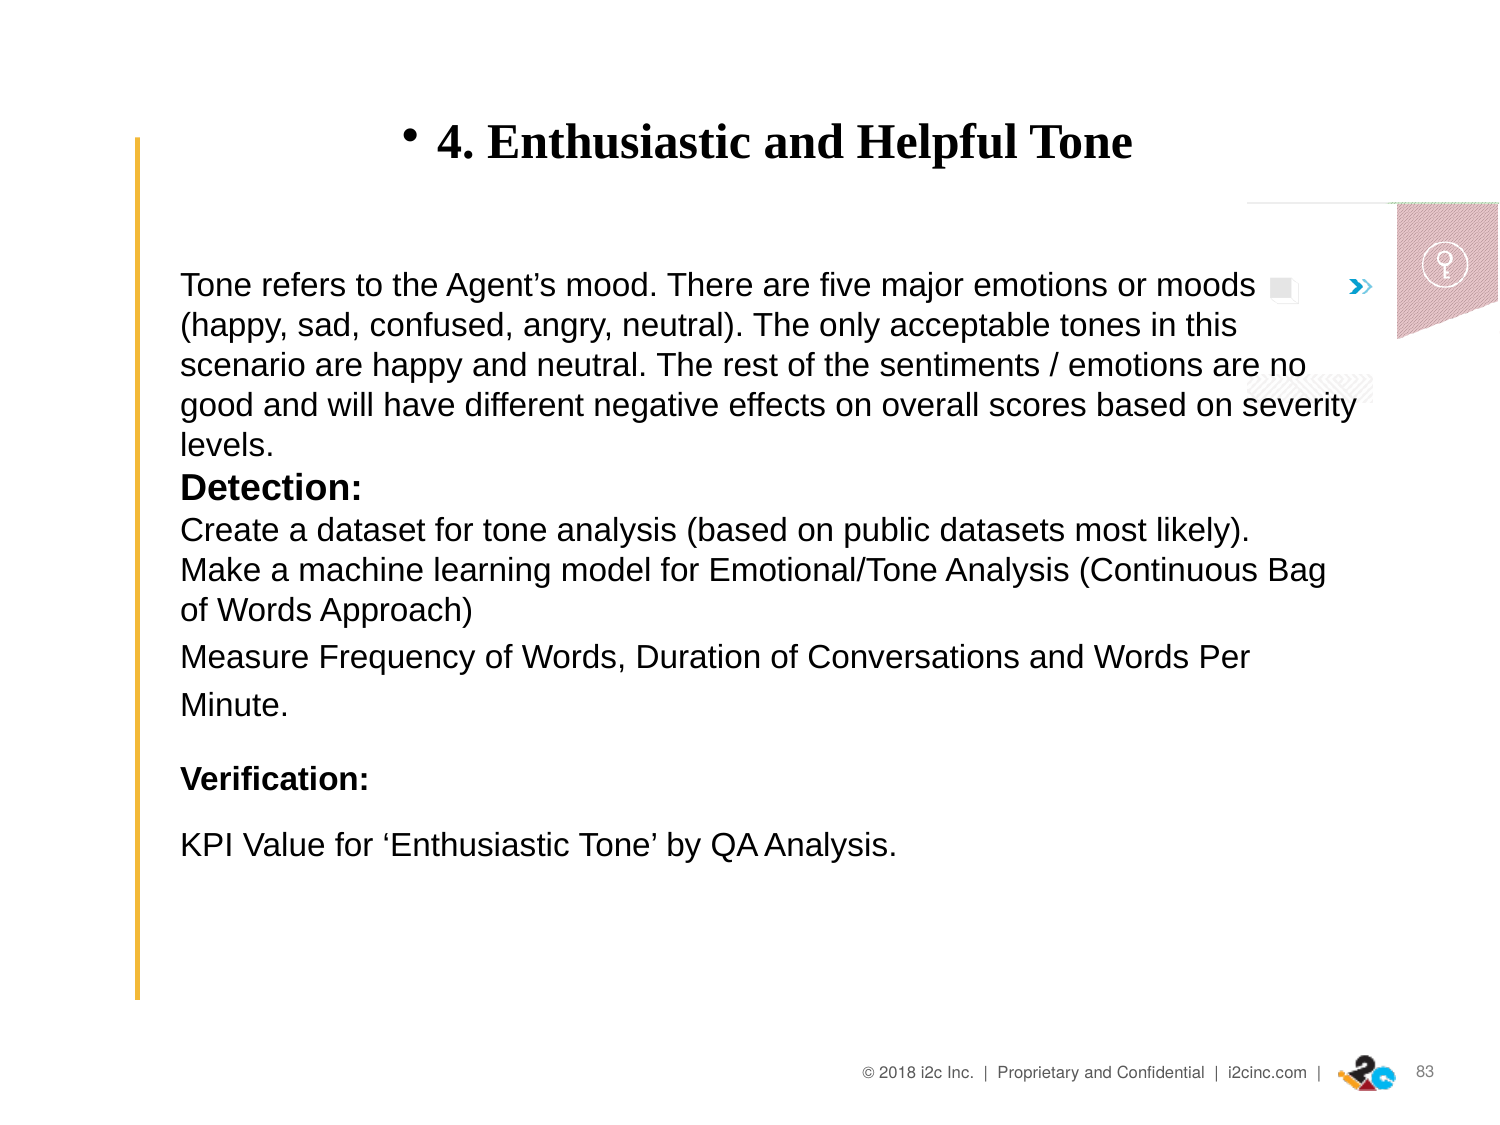

4. Enthusiastic and Helpful Tone
Tone refers to the Agent’s mood. There are five major emotions or moods (happy, sad, confused, angry, neutral). The only acceptable tones in this scenario are happy and neutral. The rest of the sentiments / emotions are no good and will have different negative effects on overall scores based on severity levels.
Detection:
Create a dataset for tone analysis (based on public datasets most likely).
Make a machine learning model for Emotional/Tone Analysis (Continuous Bag of Words Approach)
Measure Frequency of Words, Duration of Conversations and Words Per Minute.
Verification:
KPI Value for ‘Enthusiastic Tone’ by QA Analysis.